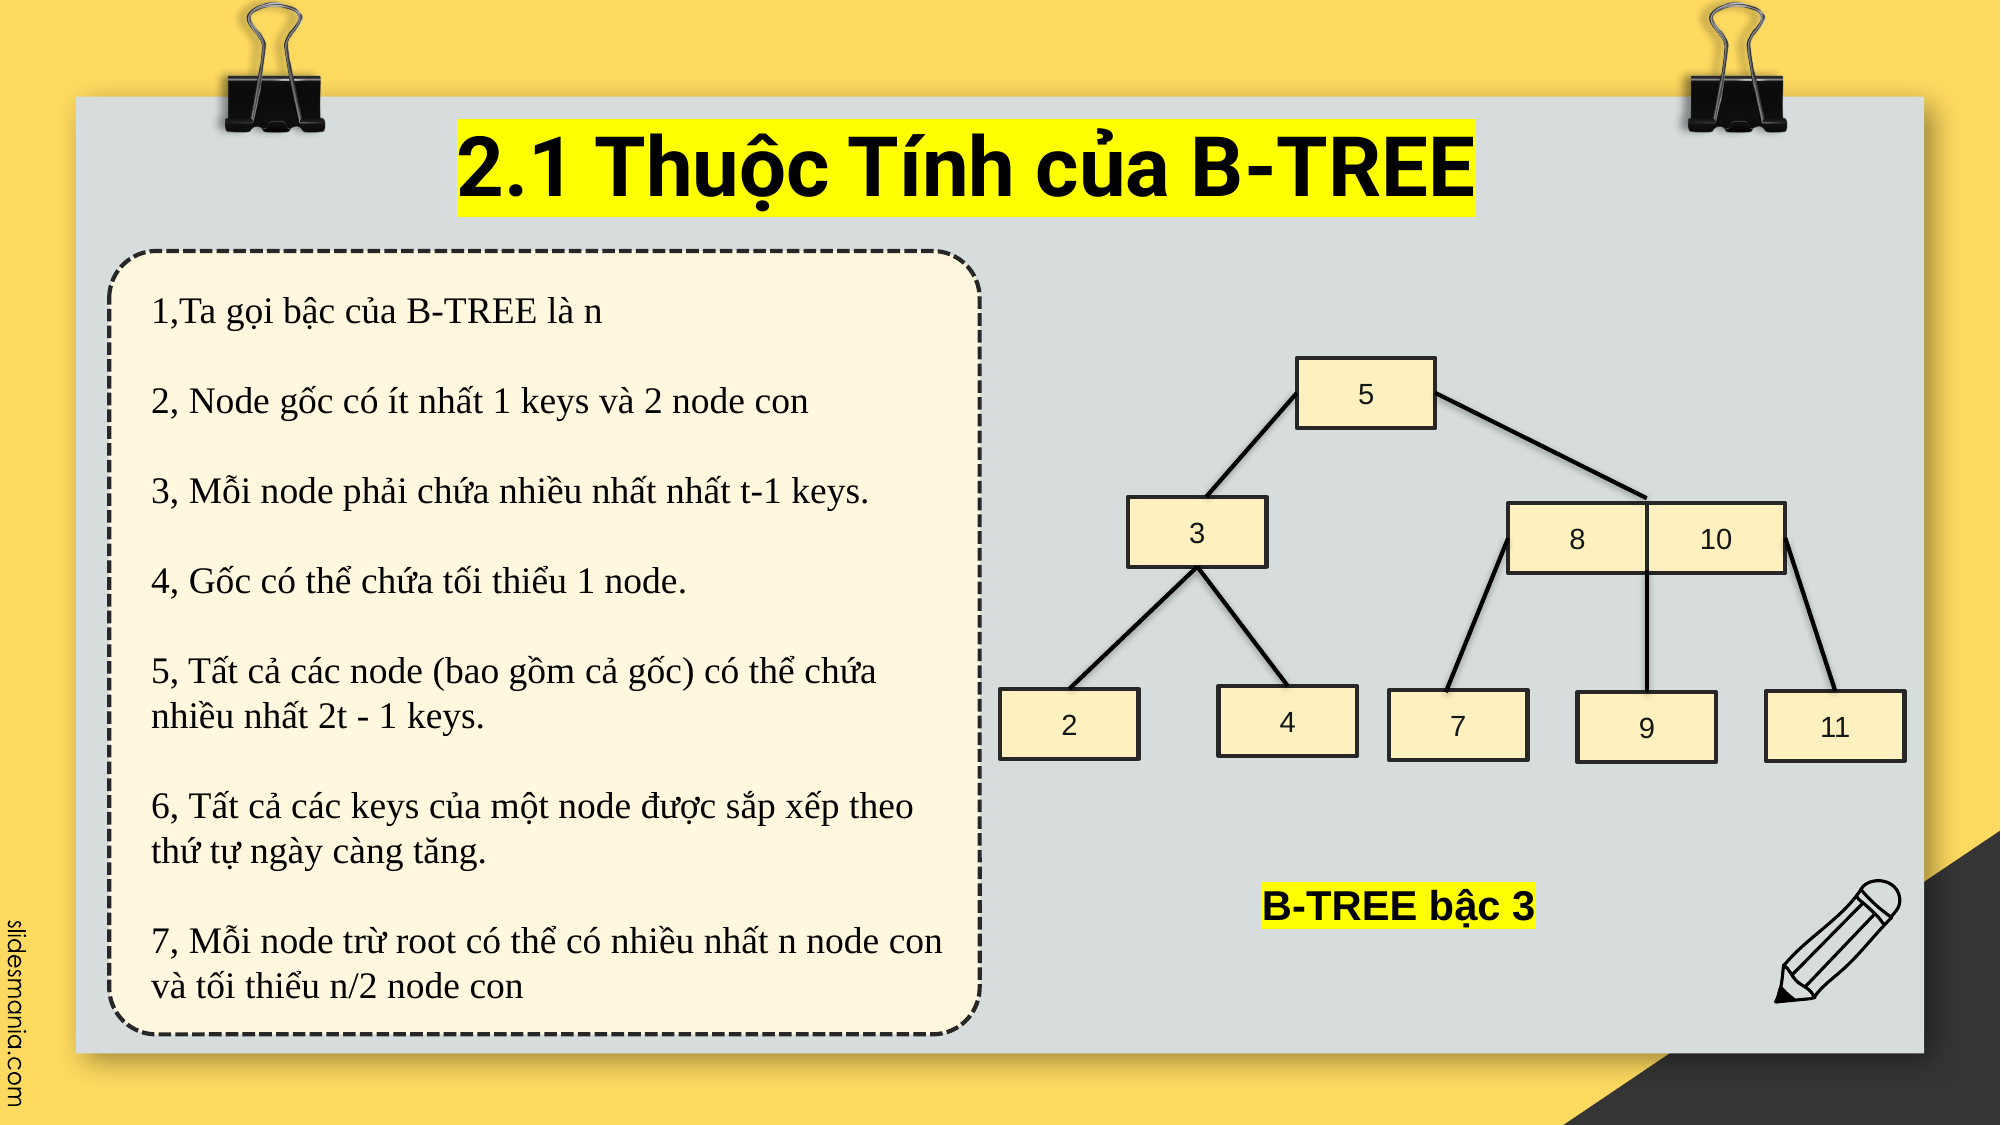

# 2.1 Thuộc Tính của B-TREE

1,Ta gọi bậc của B-TREE là n

2, Node gốc có ít nhất 1 keys và 2 node con

3, Mỗi node phải chứa nhiều nhất nhất t-1 keys.

4, Gốc có thể chứa tối thiểu 1 node.

5, Tất cả các node (bao gồm cả gốc) có thể chứa nhiều nhất 2t - 1 keys.

6, Tất cả các keys của một node được sắp xếp theo thứ tự ngày càng tăng.

7, Mỗi node trừ root có thể có nhiều nhất n node con và tối thiểu n/2 node con

5
3
8
10
4
2
7
11
9
B-TREE bậc 3